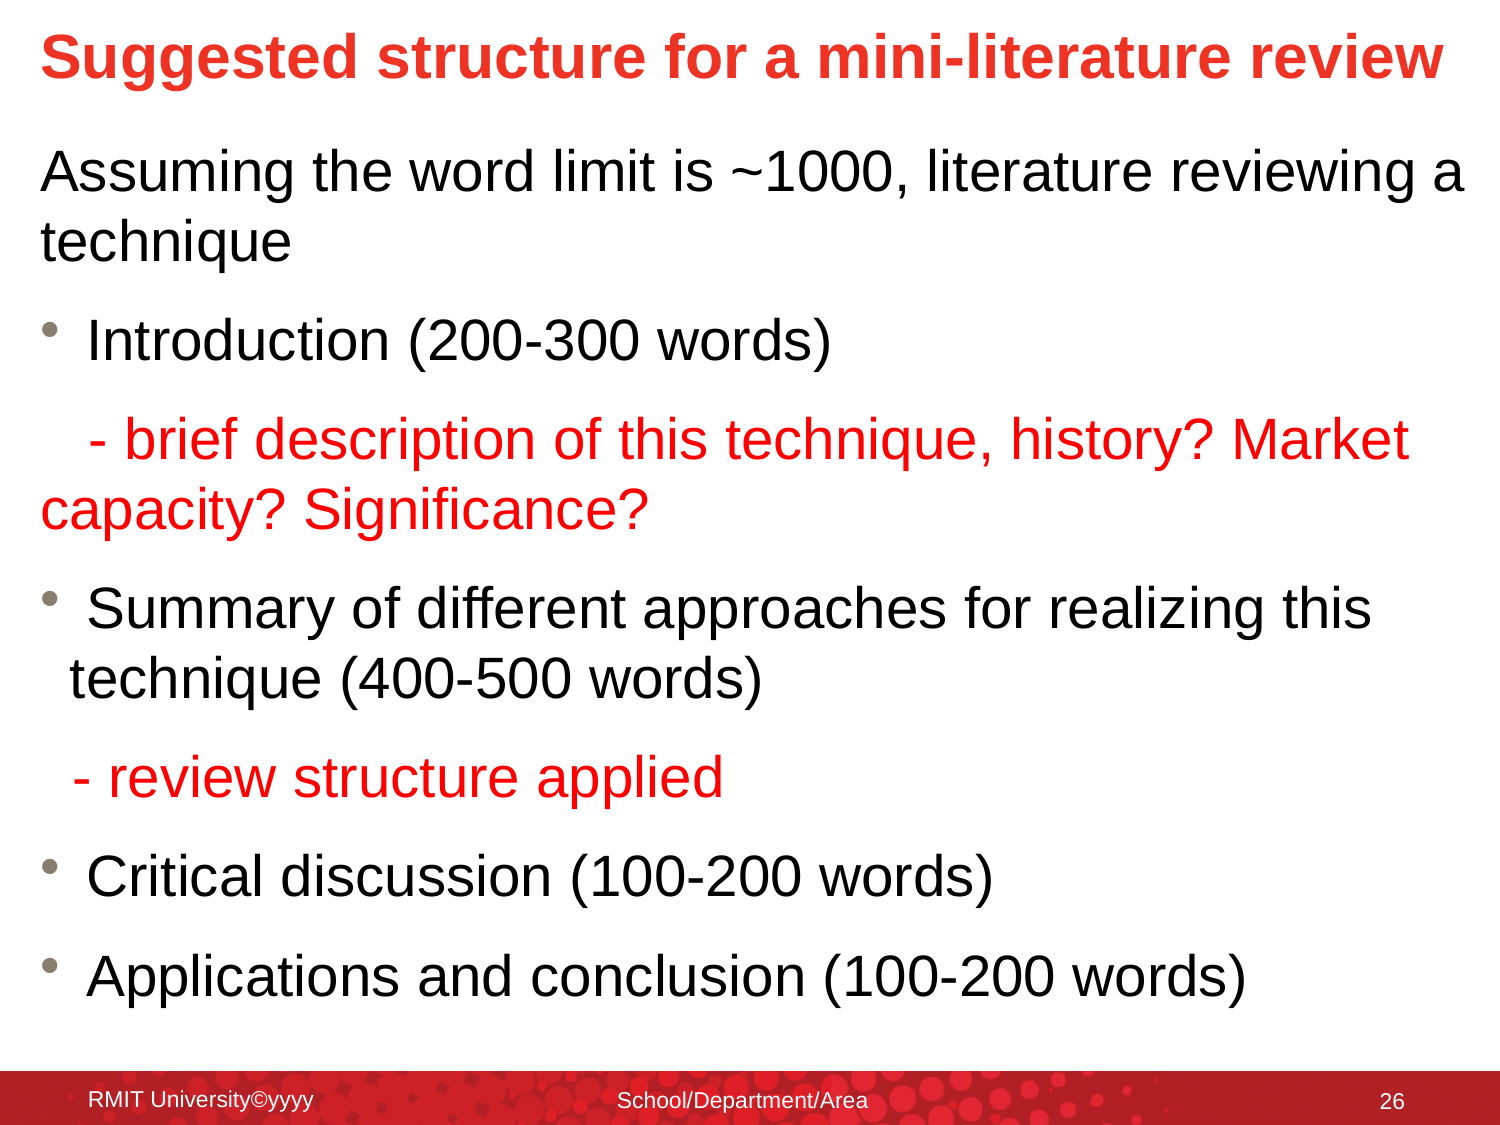

# Suggested structure for a mini-literature review
Assuming the word limit is ~1000, literature reviewing a technique
 Introduction (200-300 words)
   - brief description of this technique, history? Market capacity? Significance?
 Summary of different approaches for realizing this technique (400-500 words)
  - review structure applied
 Critical discussion (100-200 words)
 Applications and conclusion (100-200 words)
RMIT University©yyyy
School/Department/Area
26